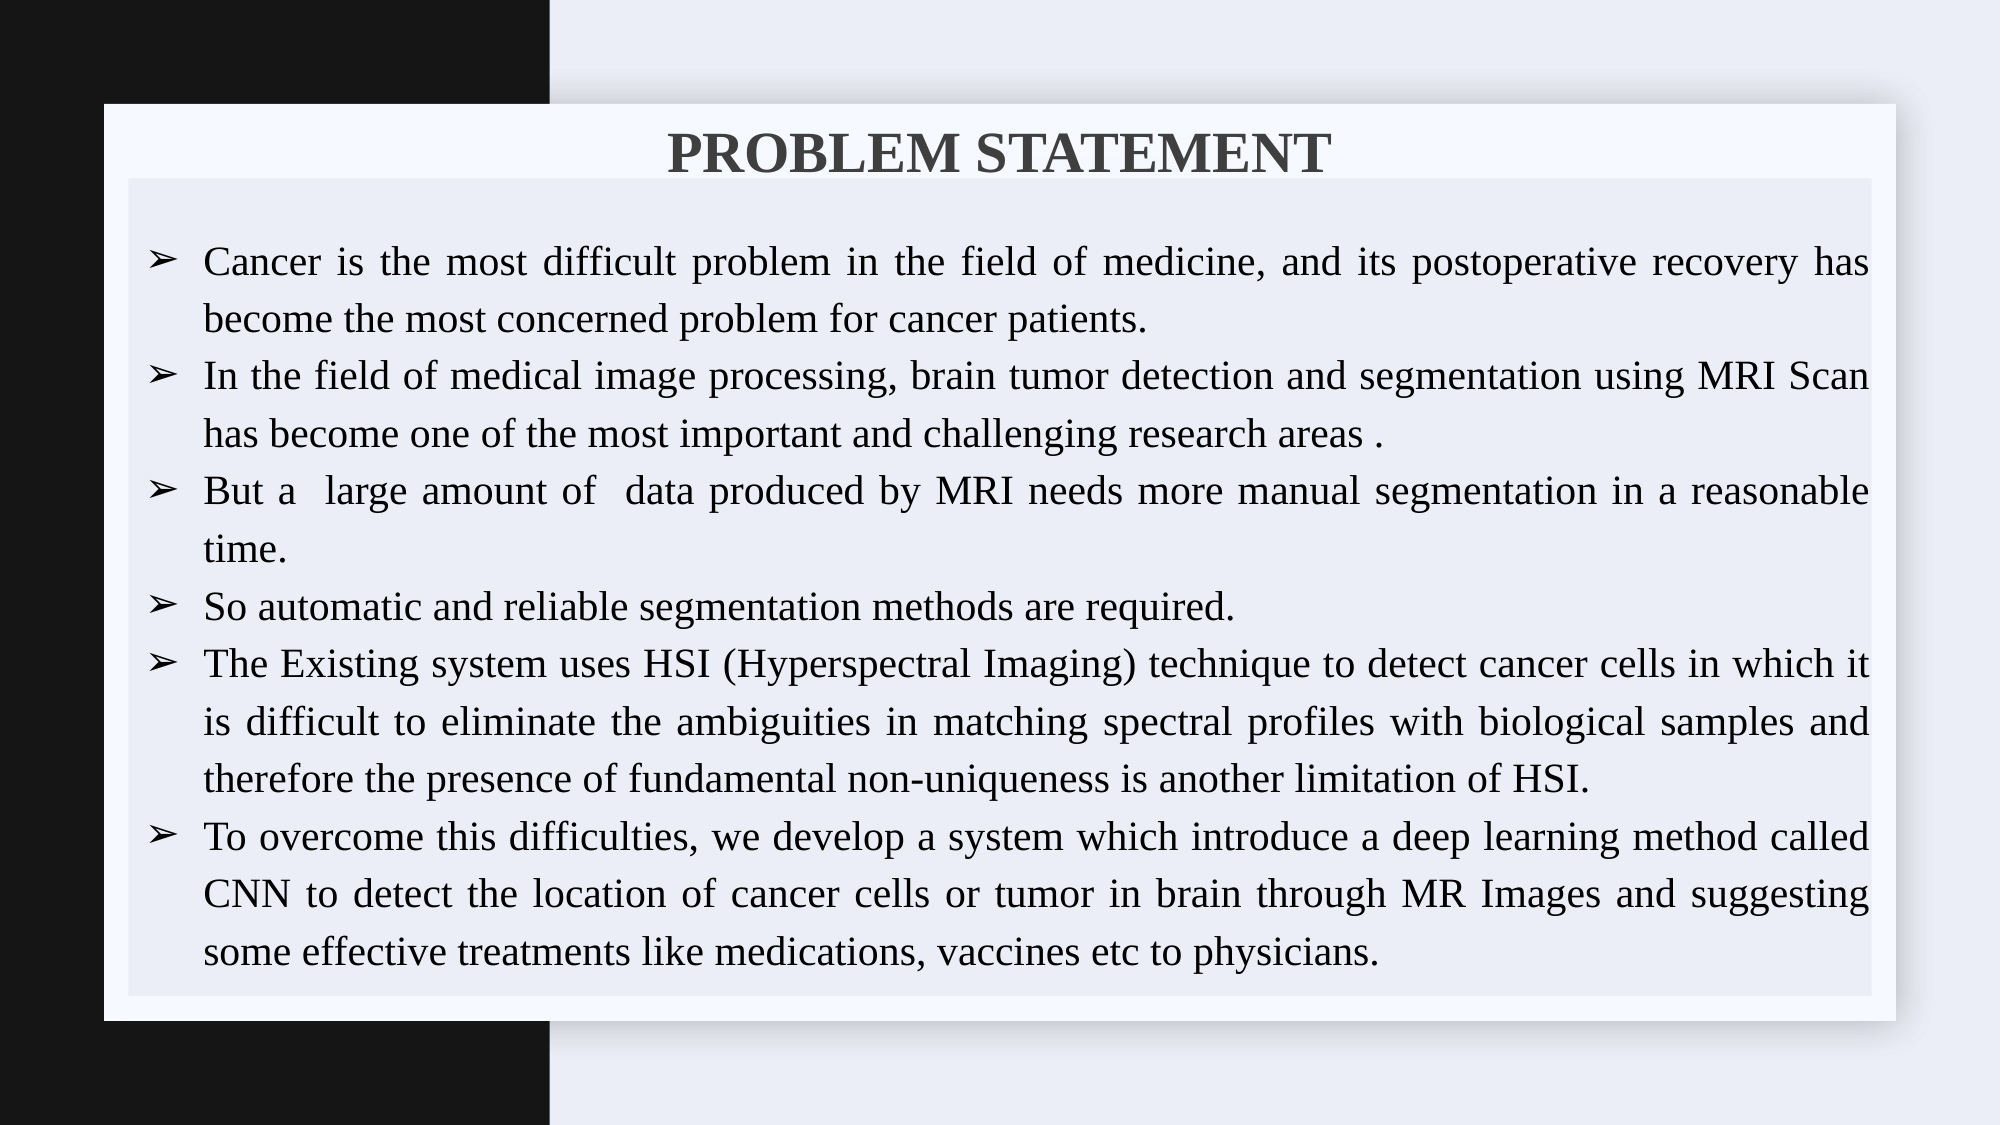

# PROBLEM STATEMENT

Cancer is the most difficult problem in the field of medicine, and its postoperative recovery has become the most concerned problem for cancer patients.
In the field of medical image processing, brain tumor detection and segmentation using MRI Scan has become one of the most important and challenging research areas .
But a  large amount of  data produced by MRI needs more manual segmentation in a reasonable time.
So automatic and reliable segmentation methods are required.
The Existing system uses HSI (Hyperspectral Imaging) technique to detect cancer cells in which it is difficult to eliminate the ambiguities in matching spectral profiles with biological samples and therefore the presence of fundamental non-uniqueness is another limitation of HSI.
To overcome this difficulties, we develop a system which introduce a deep learning method called CNN to detect the location of cancer cells or tumor in brain through MR Images and suggesting some effective treatments like medications, vaccines etc to physicians.